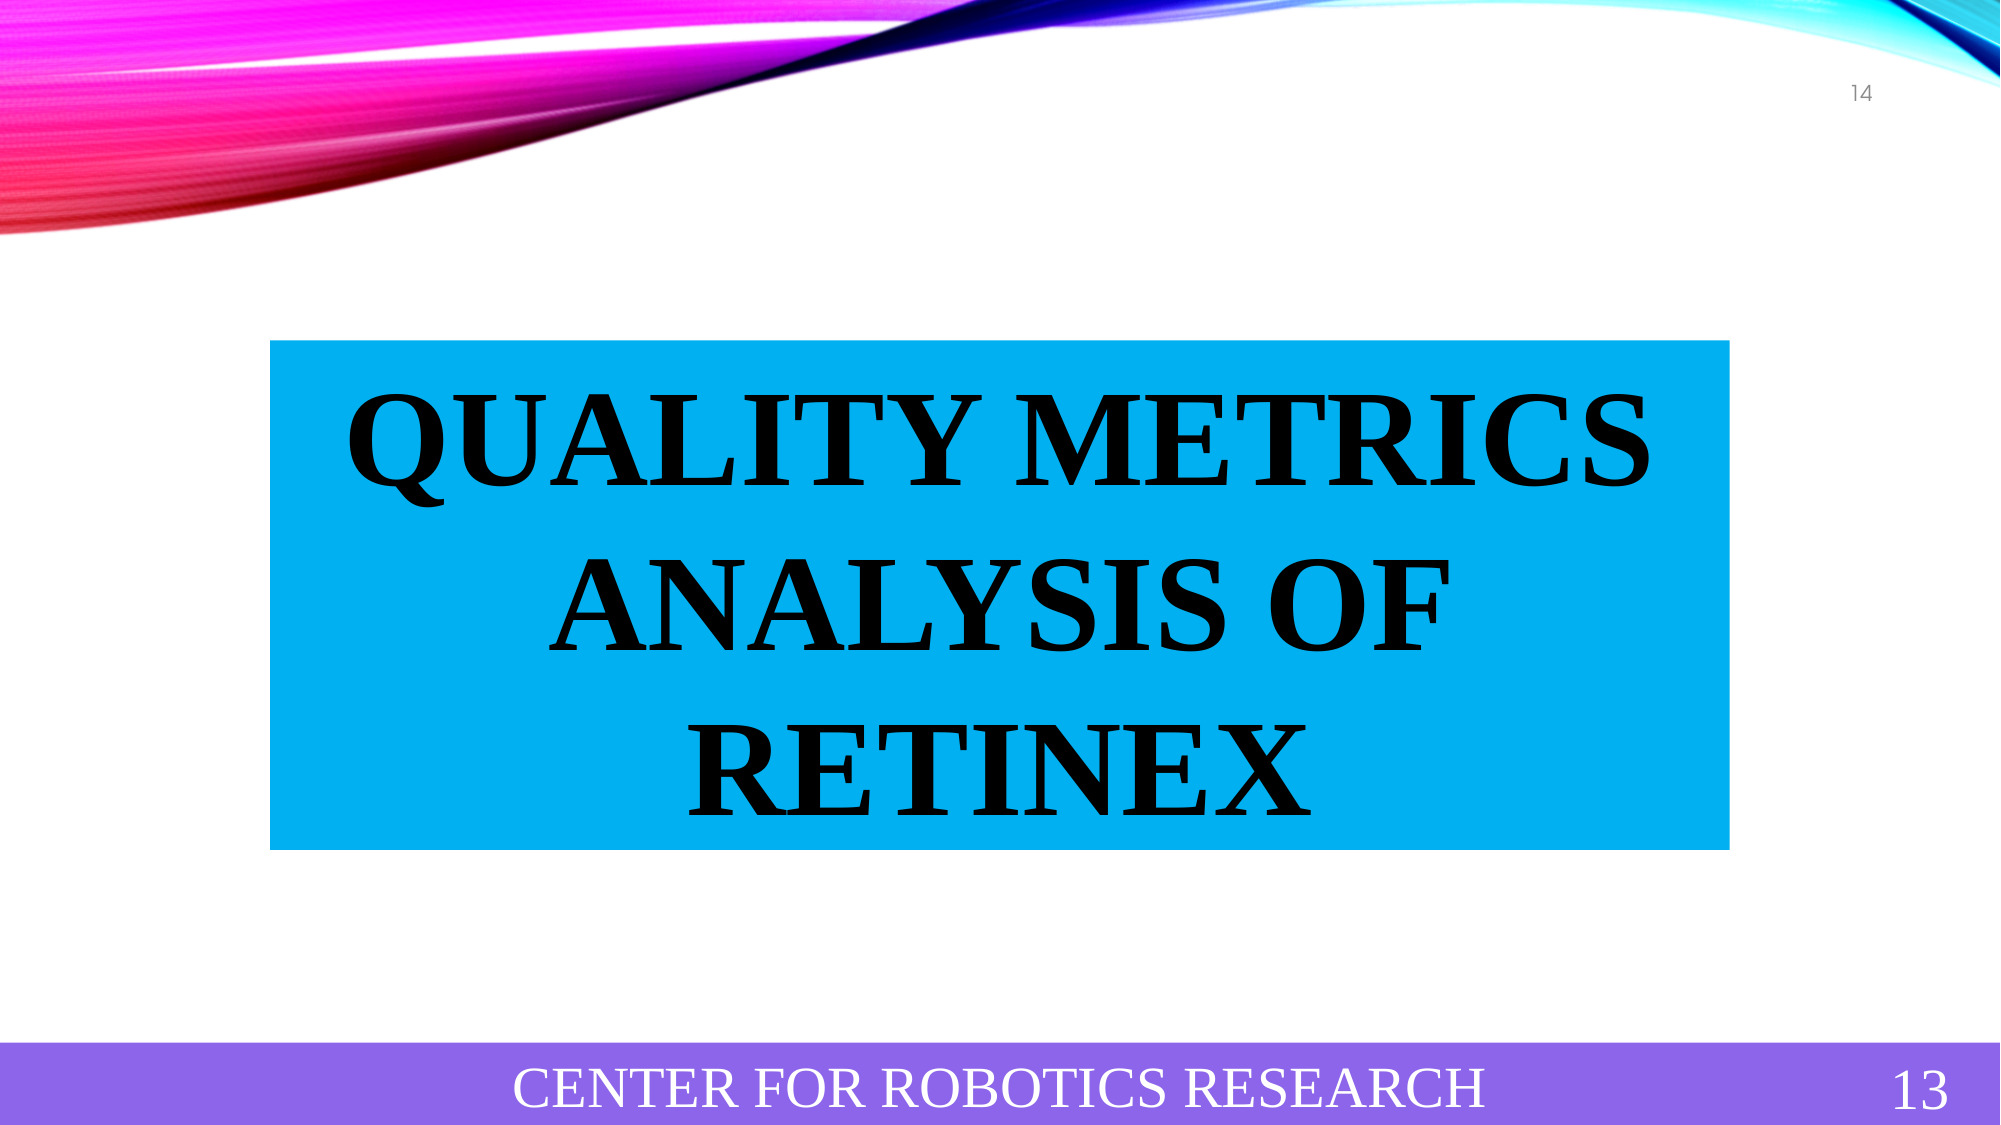

14
QUALITY METRICS ANALYSIS OF RETINEX
CENTER FOR ROBOTICS RESEARCH
CENTER FOR ROBOTICS RESEARCH
4/10/2019
13